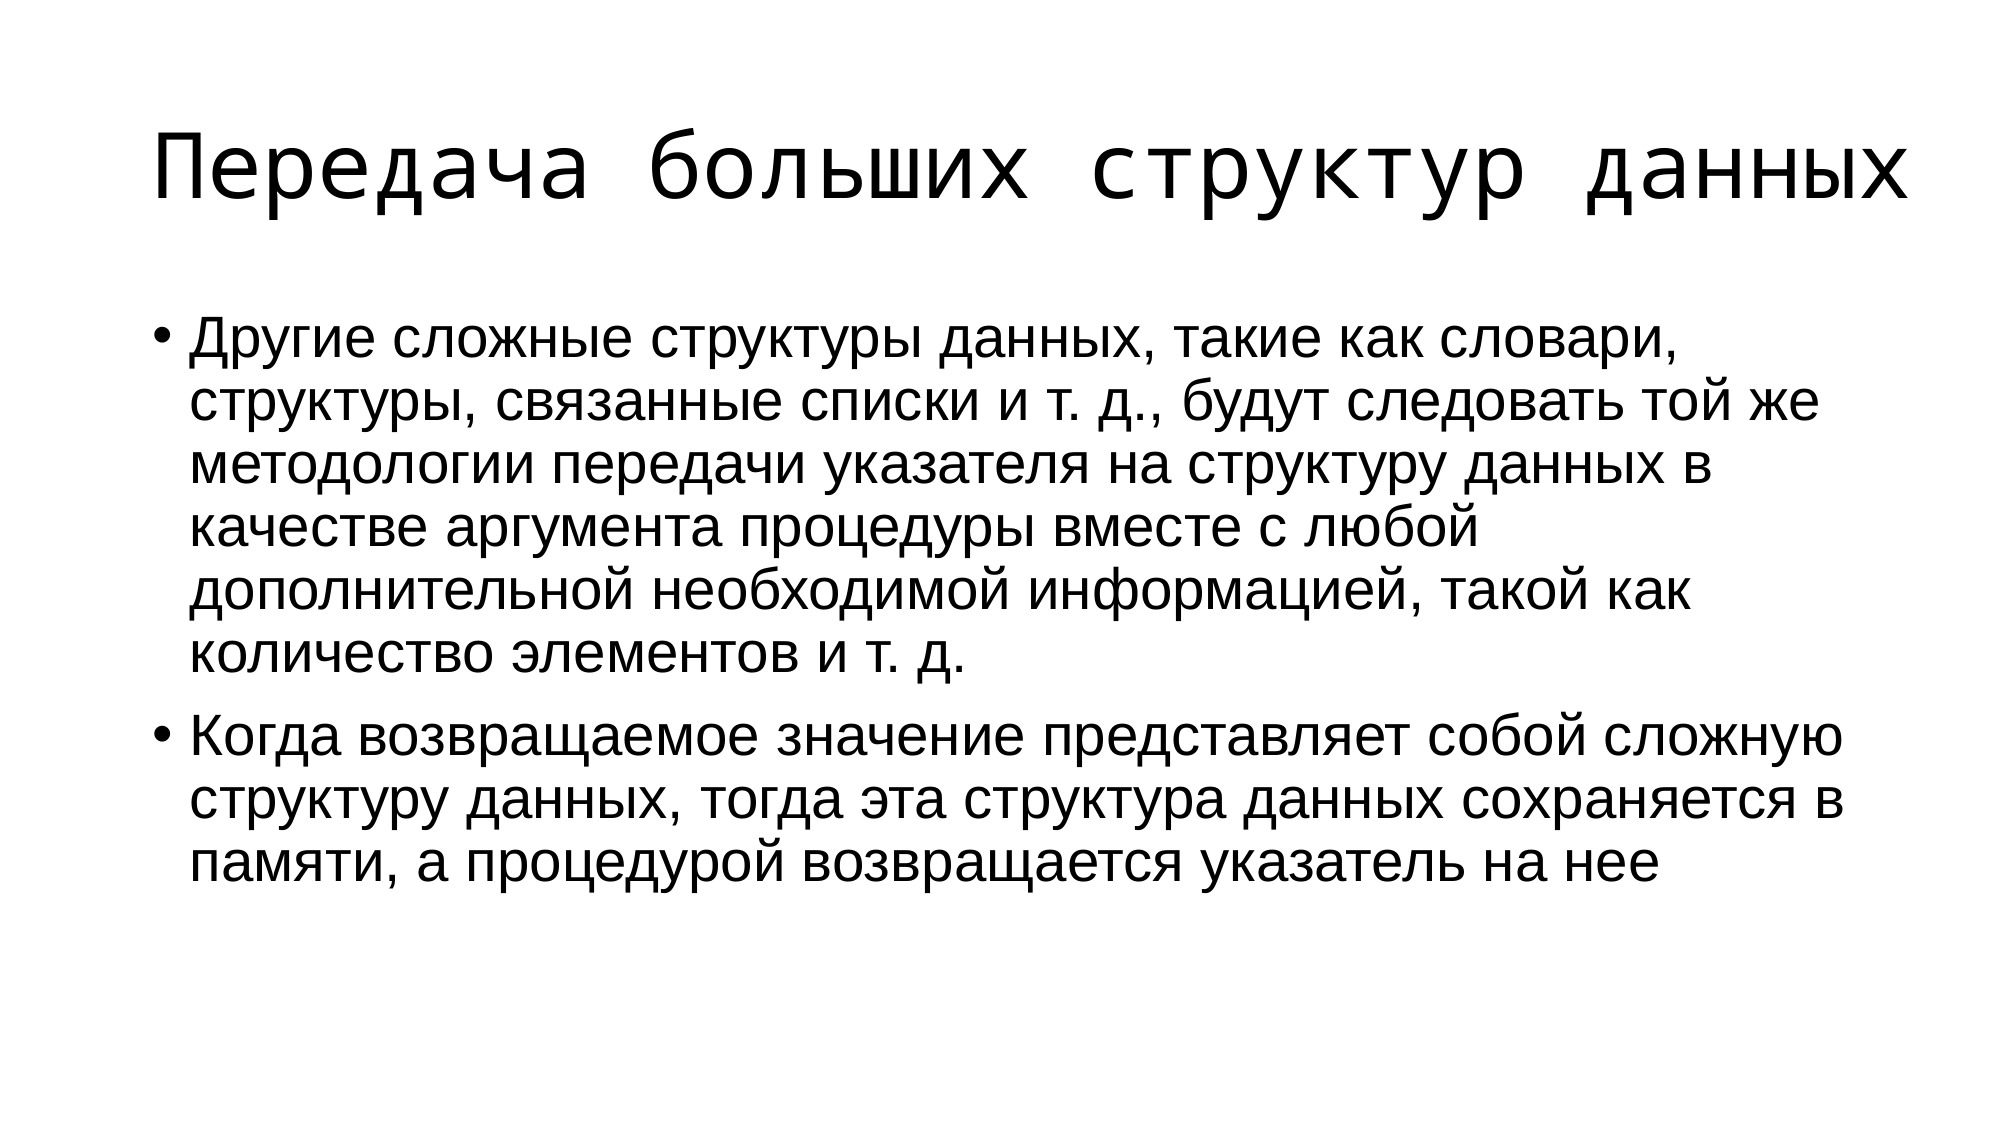

# Передача больших структур данных
Другие сложные структуры данных, такие как словари, структуры, связанные списки и т. д., будут следовать той же методологии передачи указателя на структуру данных в качестве аргумента процедуры вместе с любой дополнительной необходимой информацией, такой как количество элементов и т. д.
Когда возвращаемое значение представляет собой сложную структуру данных, тогда эта структура данных сохраняется в памяти, а процедурой возвращается указатель на нее